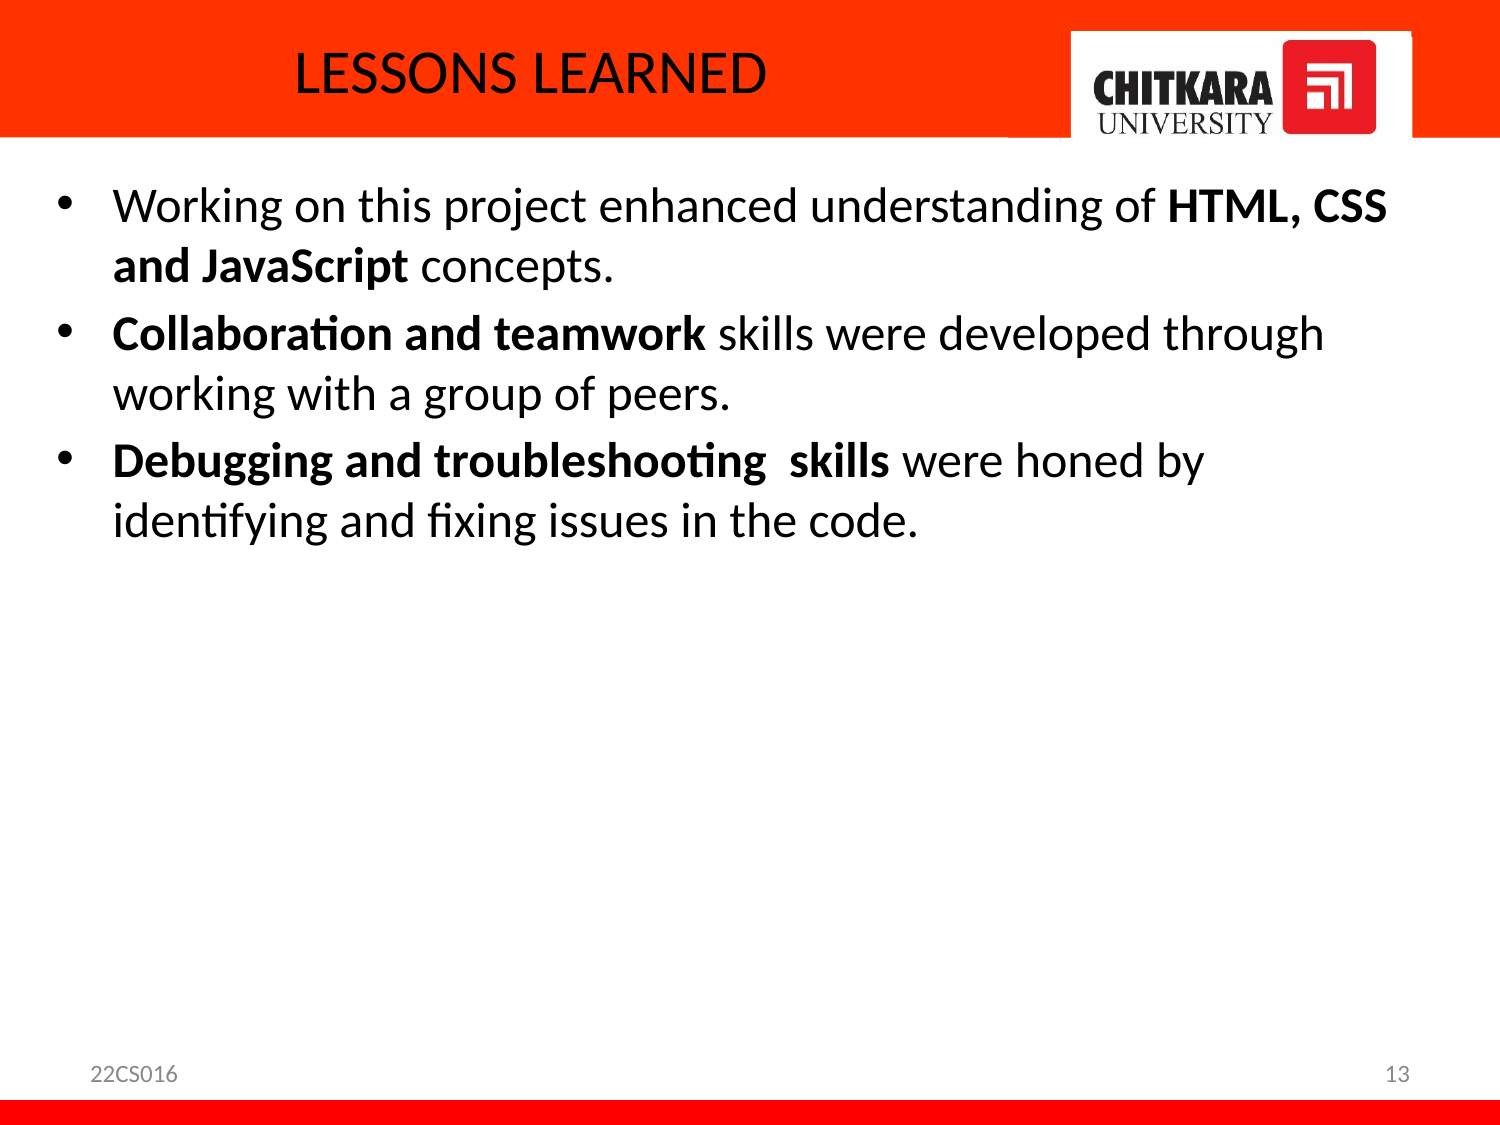

# LESSONS LEARNED
Working on this project enhanced understanding of HTML, CSS and JavaScript concepts.
Collaboration and teamwork skills were developed through working with a group of peers.
Debugging and troubleshooting  skills were honed by identifying and fixing issues in the code.
22CS016
13